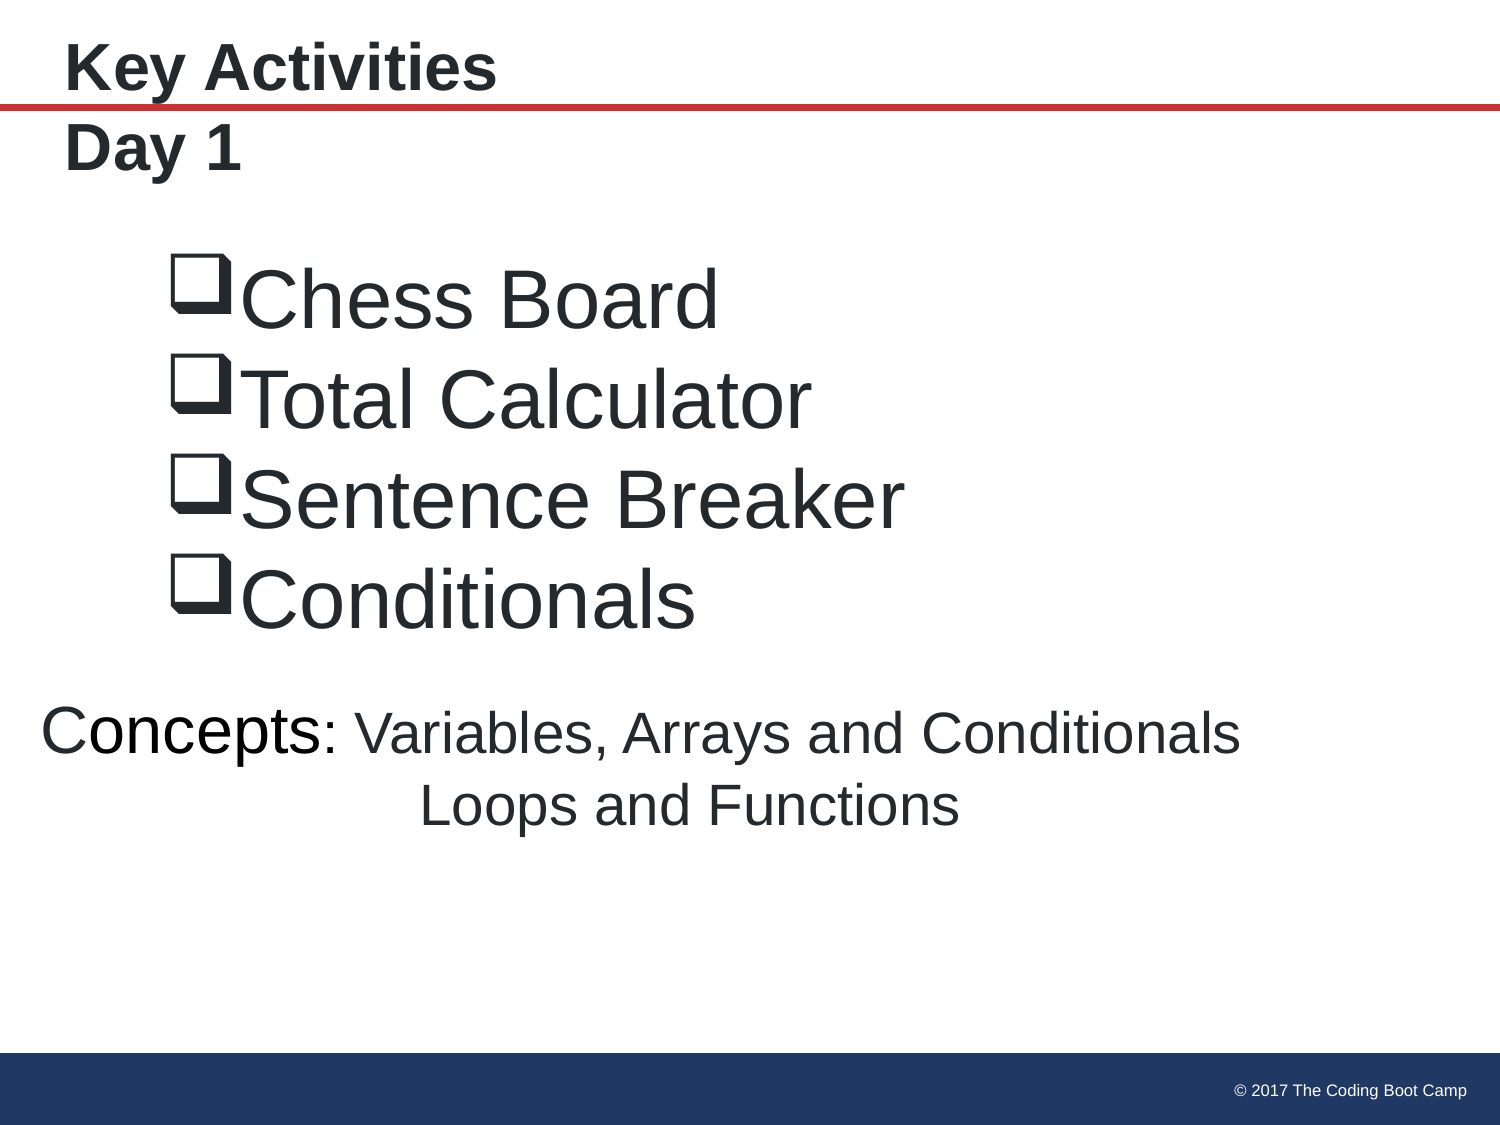

Key Activities Day 1
Chess Board
Total Calculator
Sentence Breaker
Conditionals
 Concepts: Variables, Arrays and Conditionals
                        Loops and Functions